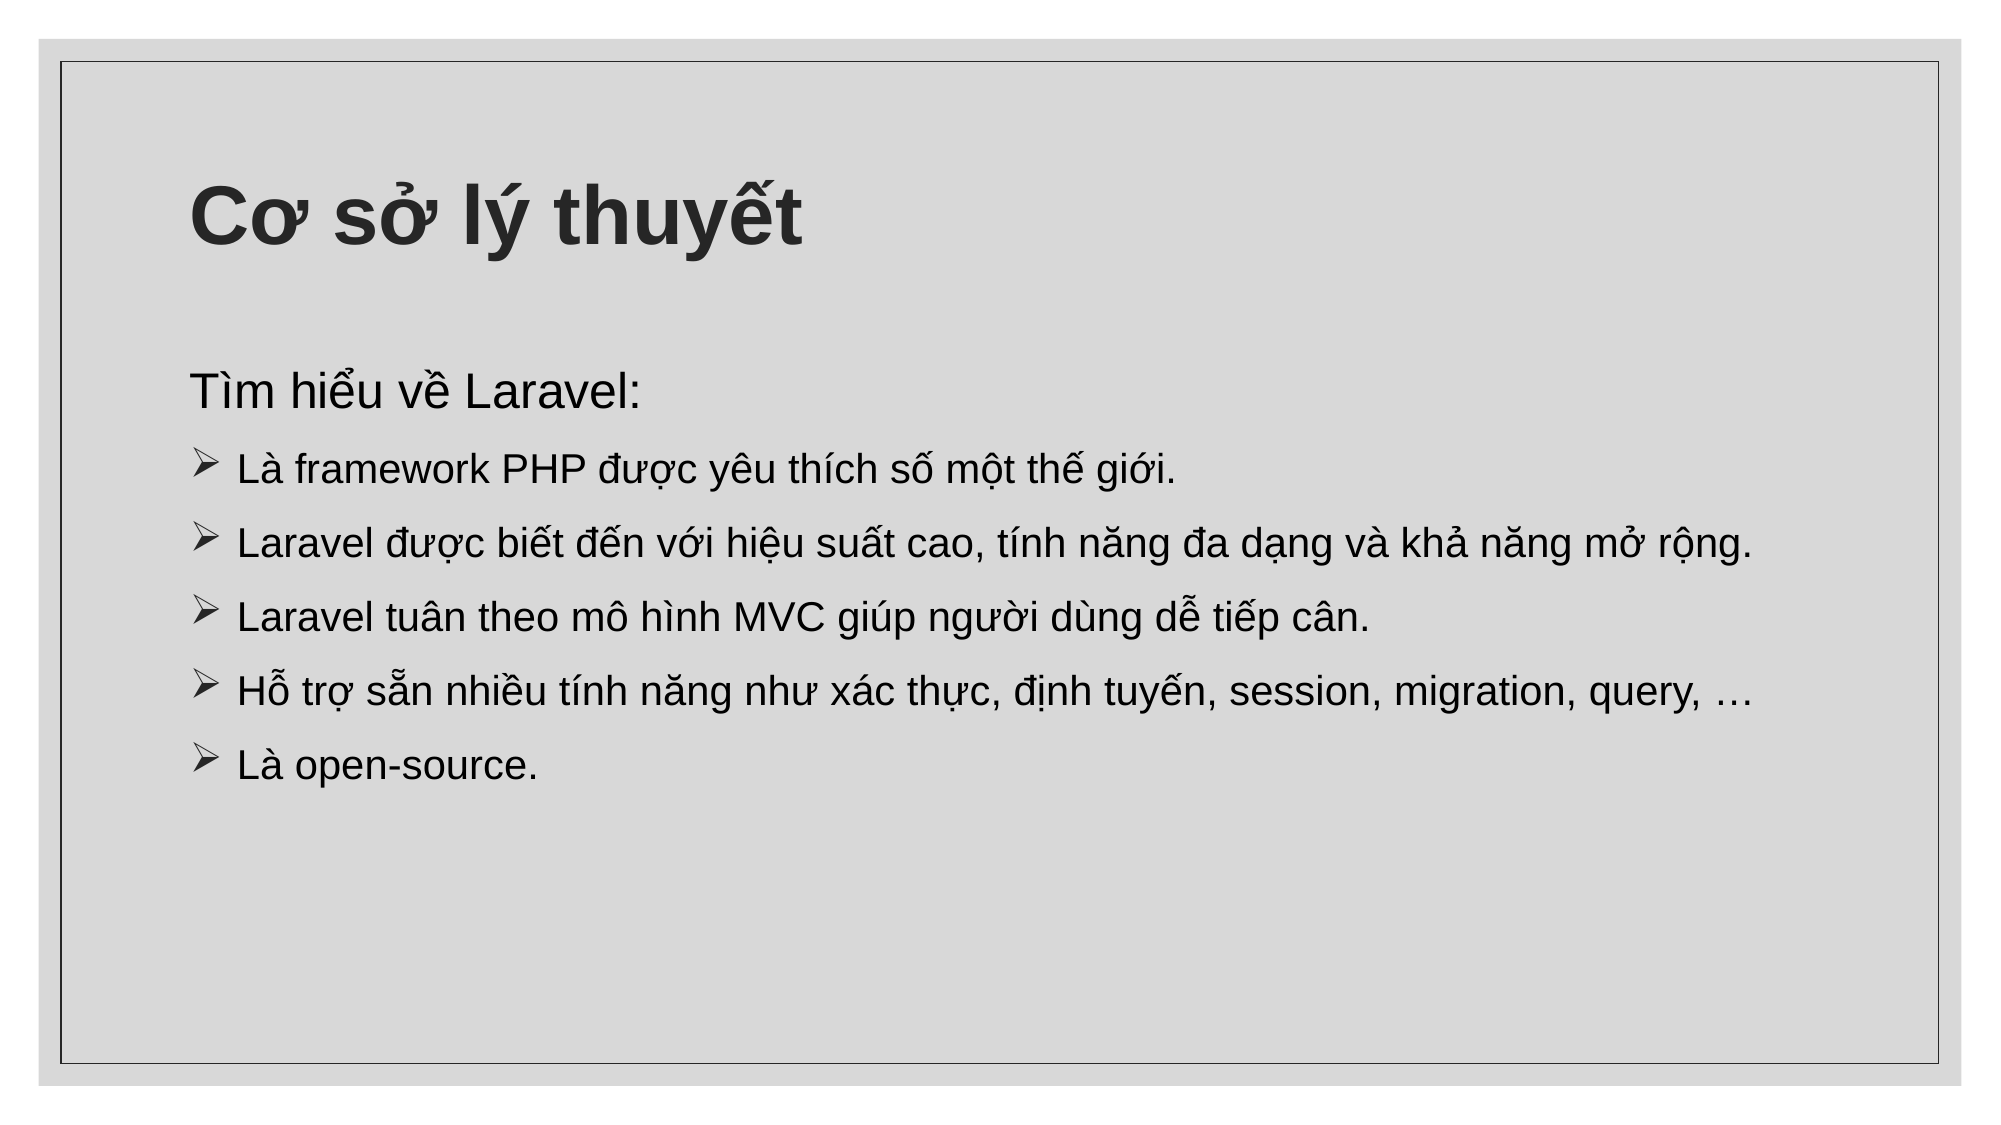

# Cơ sở lý thuyết
Tìm hiểu về Laravel:
Là framework PHP được yêu thích số một thế giới.
Laravel được biết đến với hiệu suất cao, tính năng đa dạng và khả năng mở rộng.
Laravel tuân theo mô hình MVC giúp người dùng dễ tiếp cân.
Hỗ trợ sẵn nhiều tính năng như xác thực, định tuyến, session, migration, query, …
Là open-source.